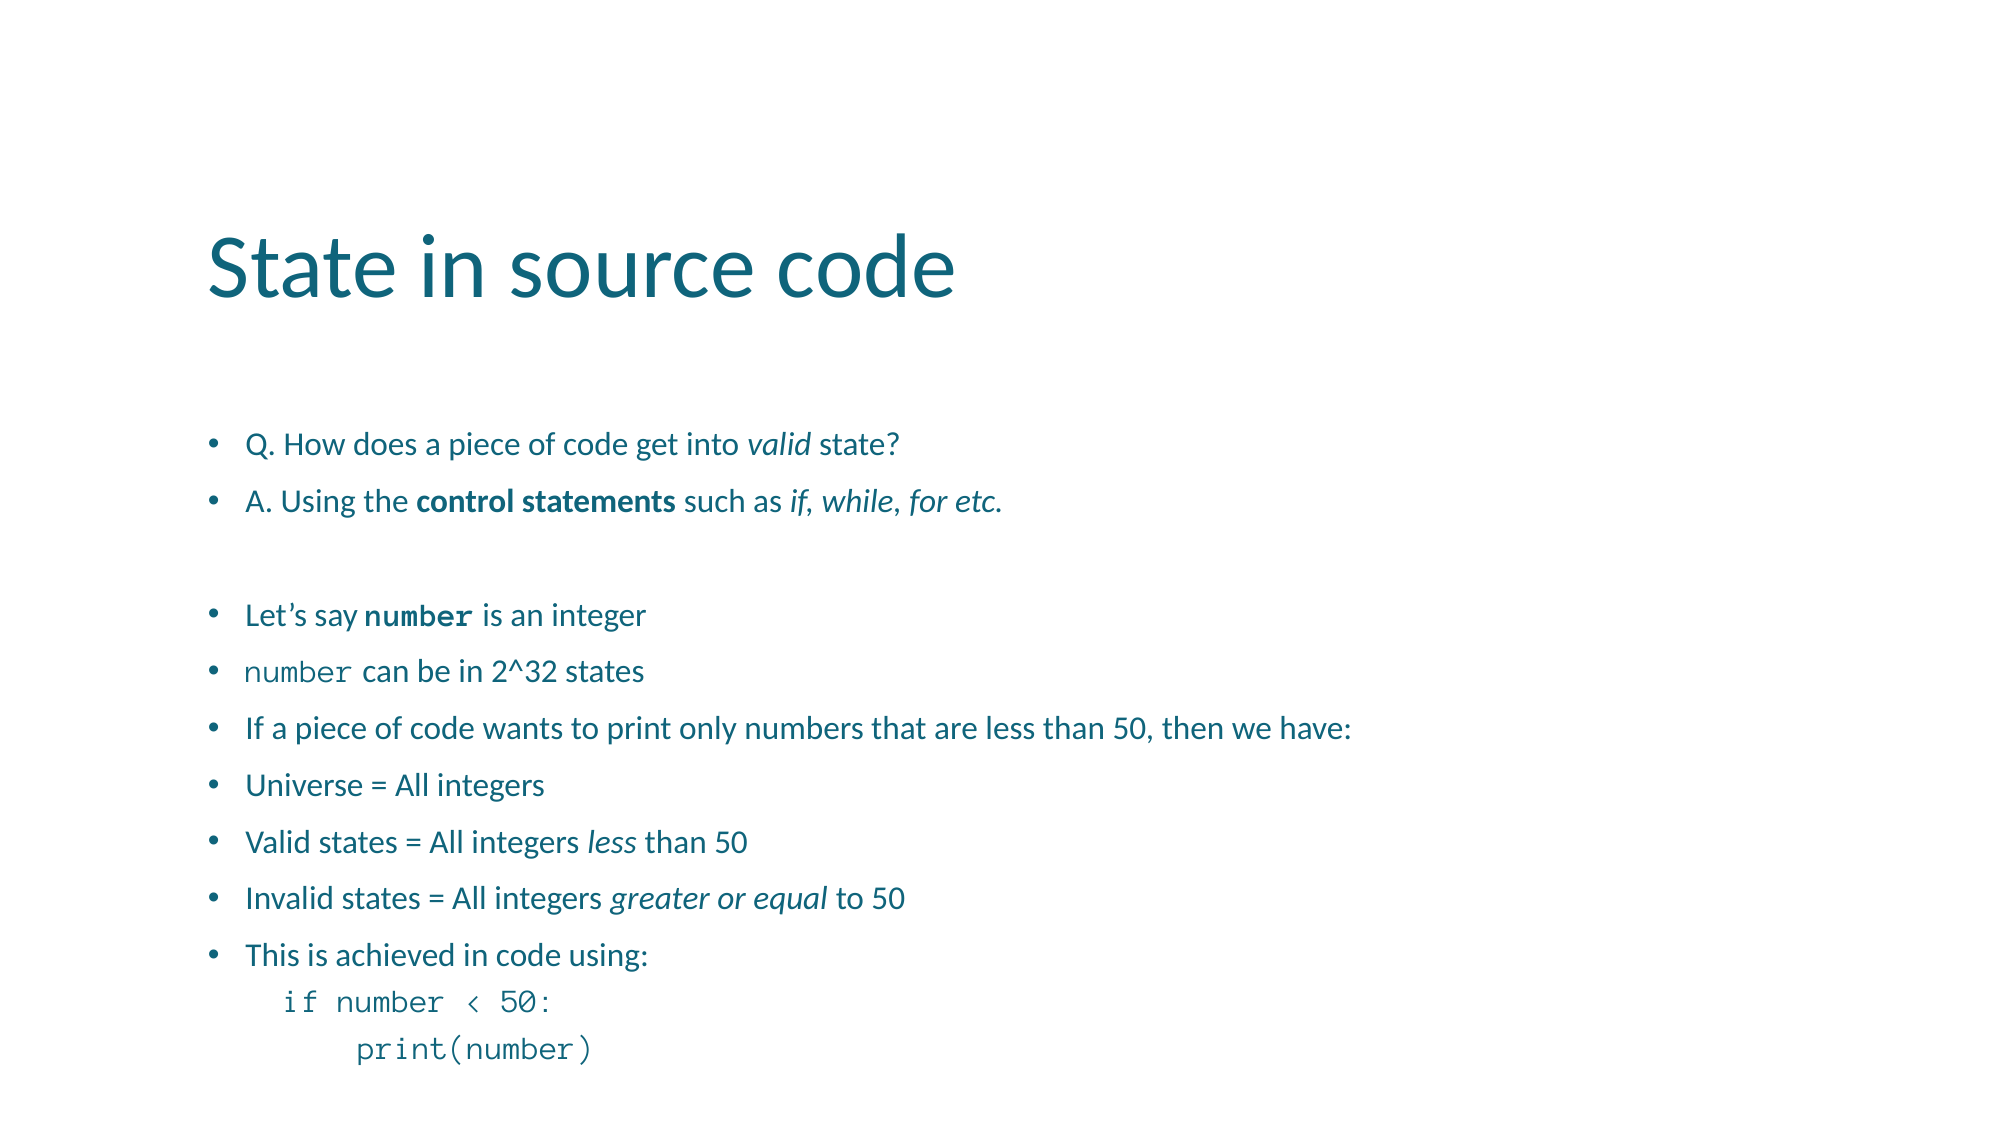

# State in source code
Q. How does a piece of code get into valid state?
A. Using the control statements such as if, while, for etc.

Let’s say number is an integer
number can be in 2^32 states
If a piece of code wants to print only numbers that are less than 50, then we have:
Universe = All integers
Valid states = All integers less than 50
Invalid states = All integers greater or equal to 50
This is achieved in code using:
if number < 50:
print(number)